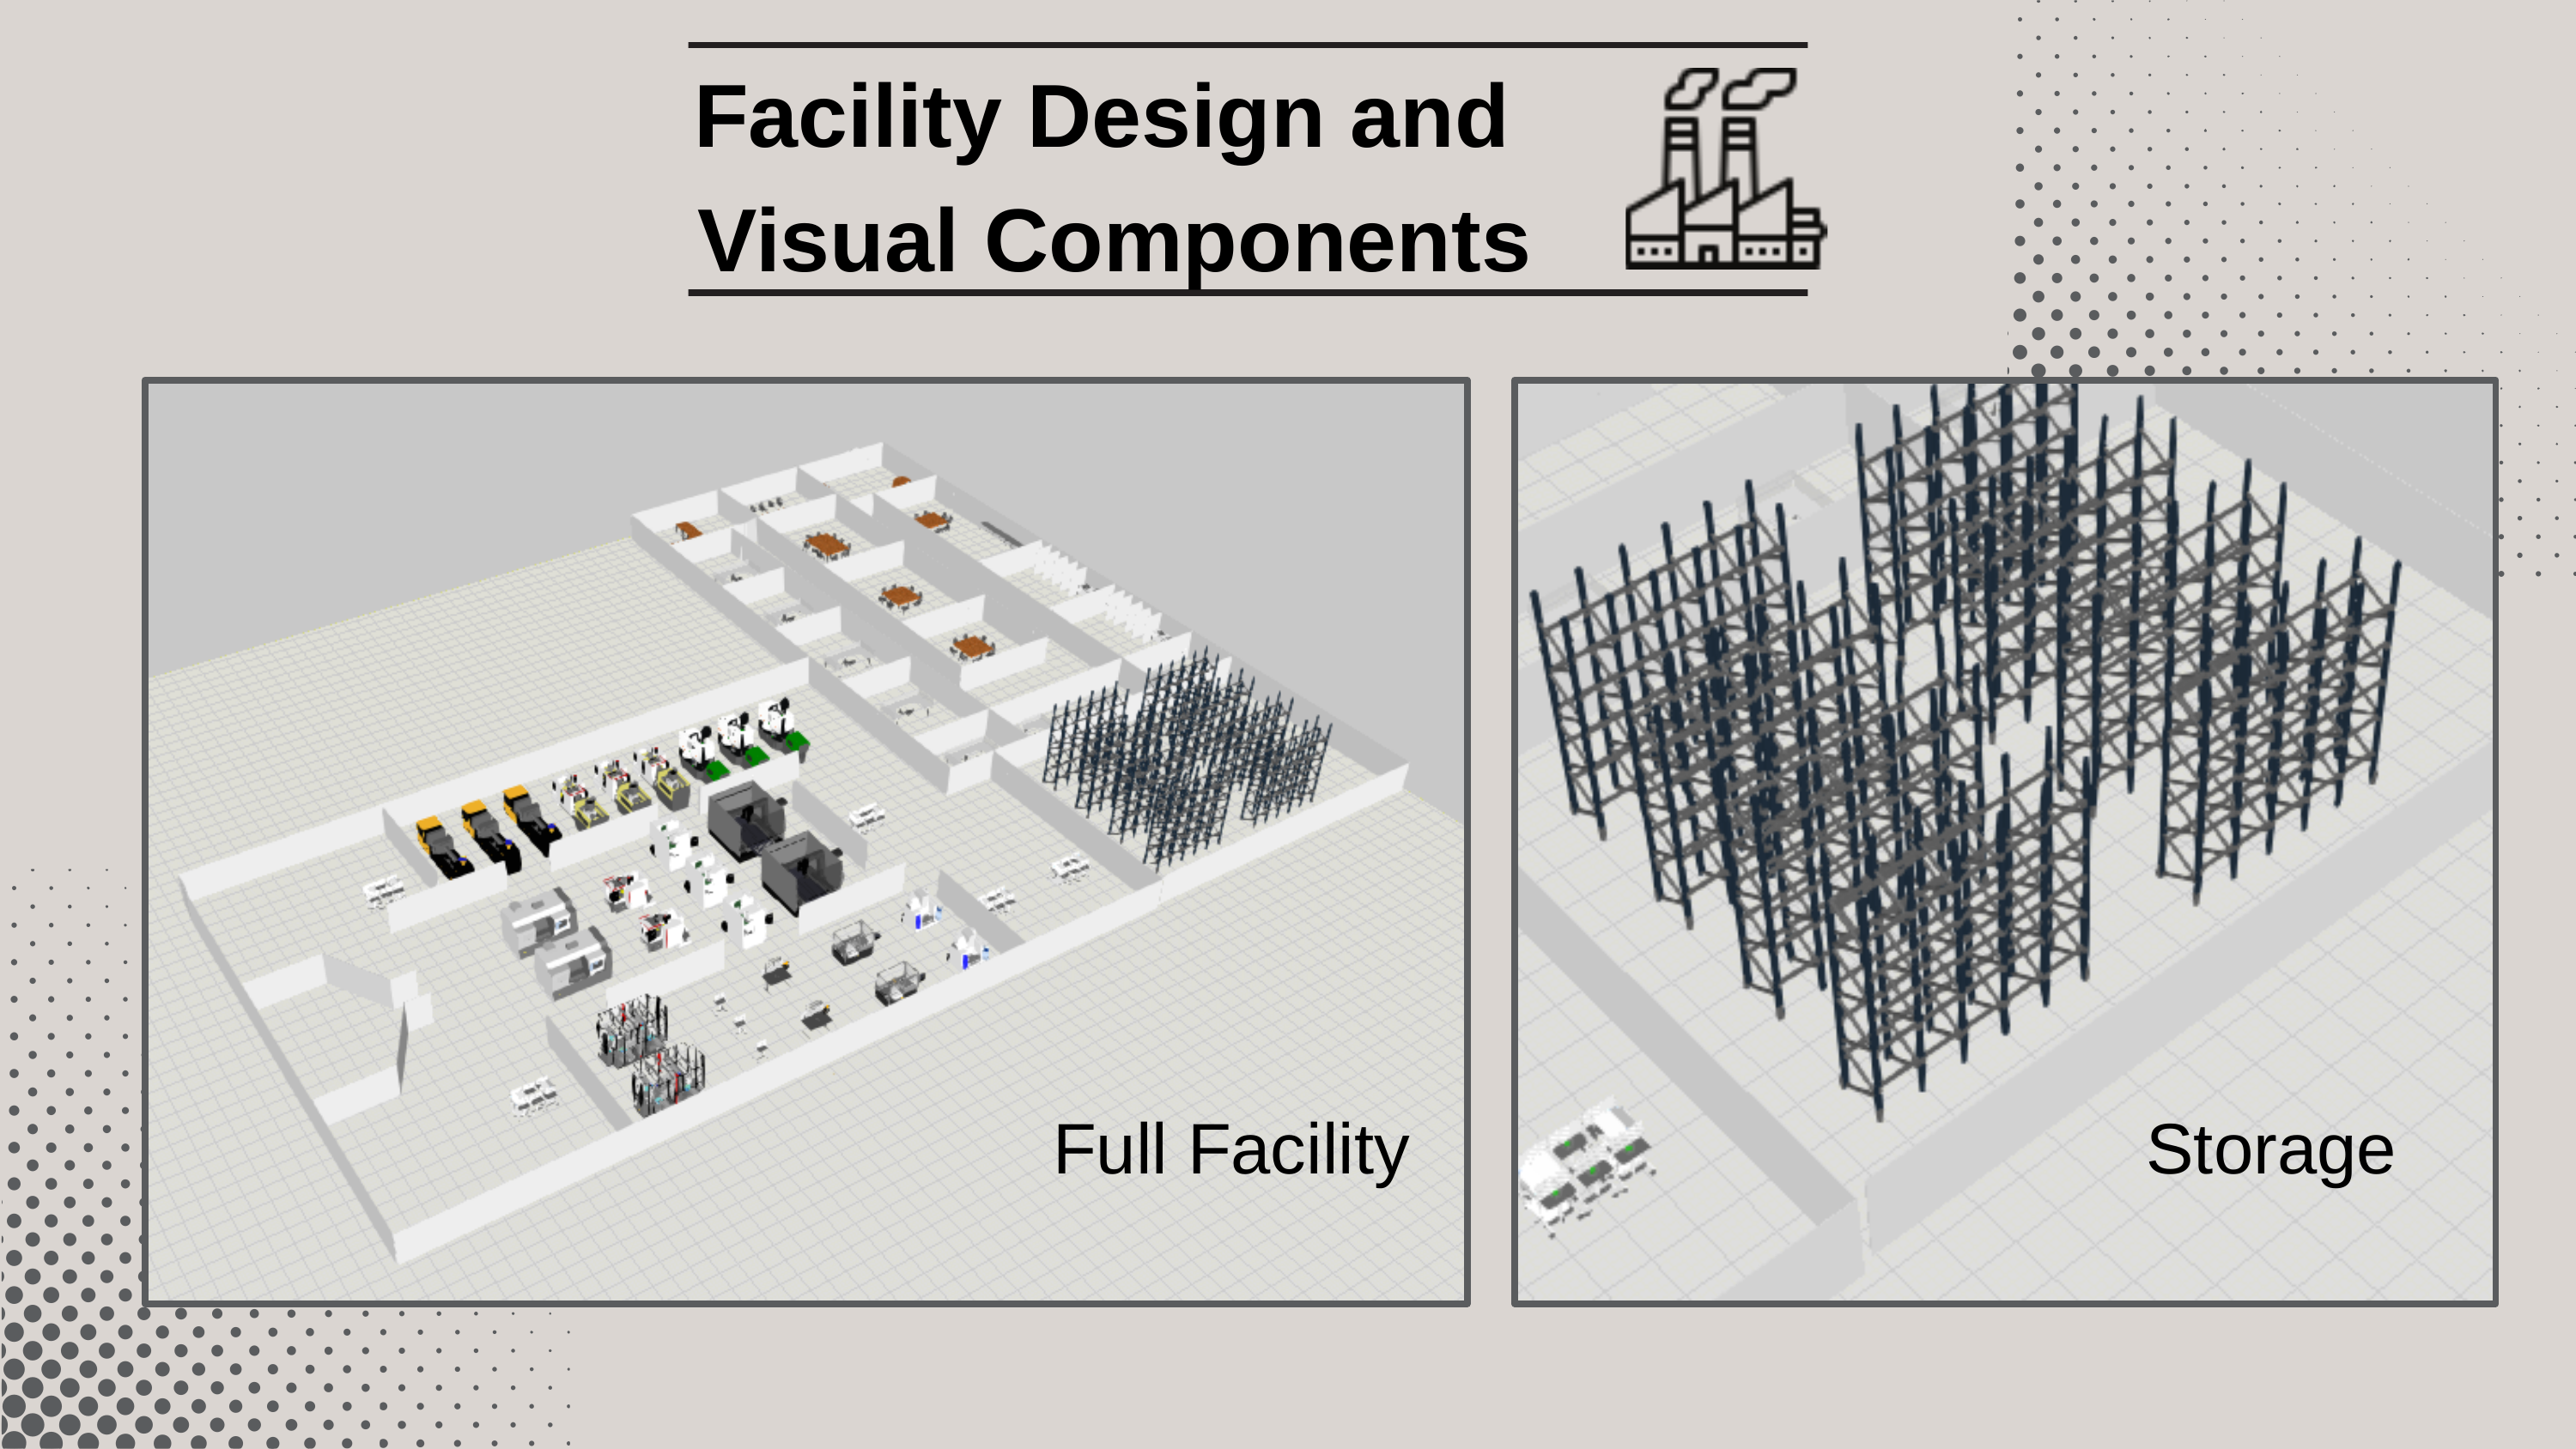

Facility Design and  Visual Components

Full Facility
Storage